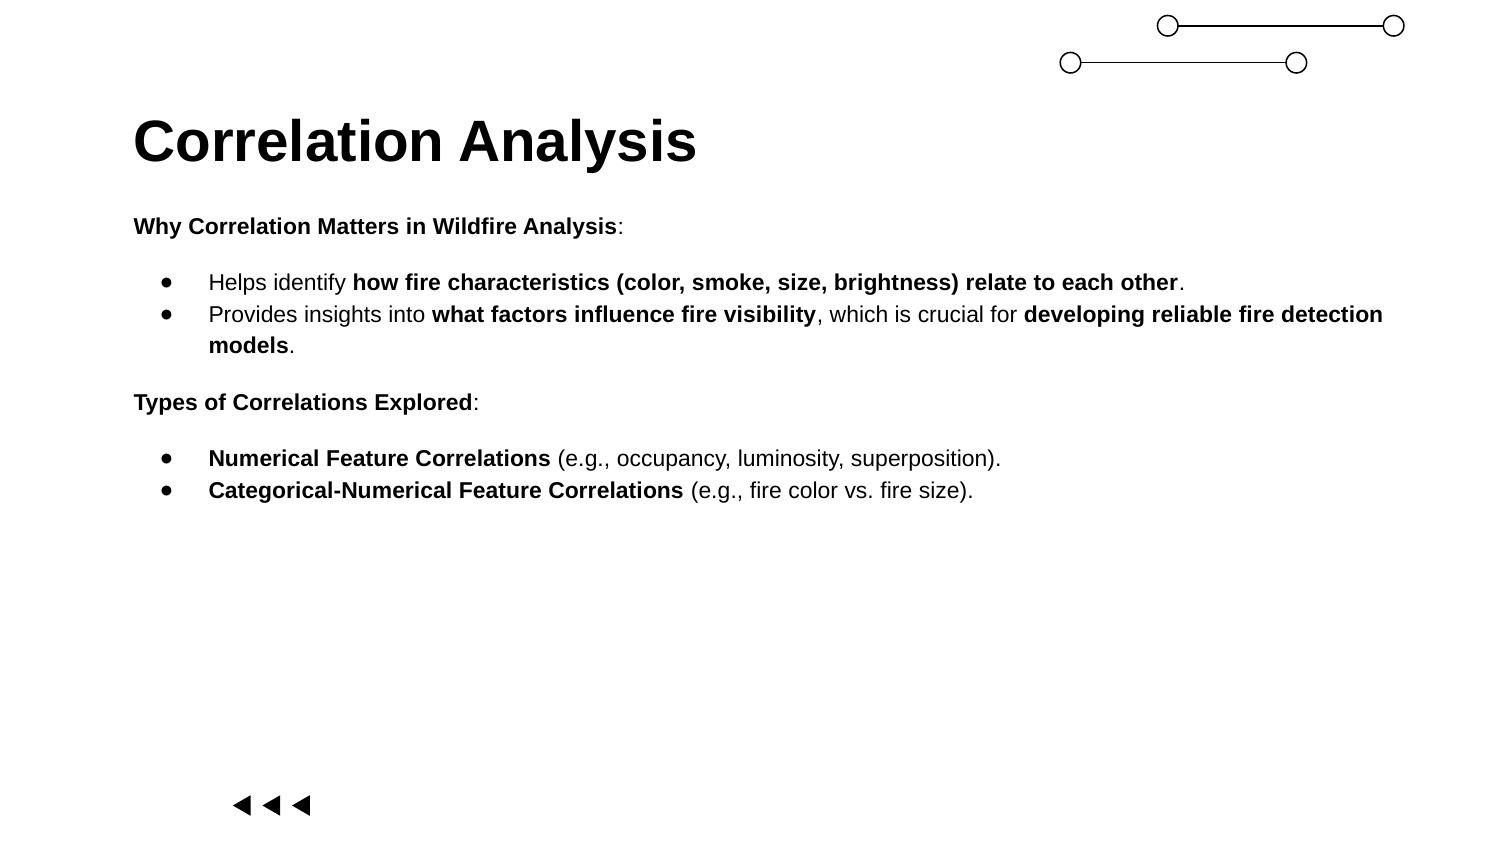

# Correlation Analysis
Why Correlation Matters in Wildfire Analysis:
Helps identify how fire characteristics (color, smoke, size, brightness) relate to each other.
Provides insights into what factors influence fire visibility, which is crucial for developing reliable fire detection models.
Types of Correlations Explored:
Numerical Feature Correlations (e.g., occupancy, luminosity, superposition).
Categorical-Numerical Feature Correlations (e.g., fire color vs. fire size).